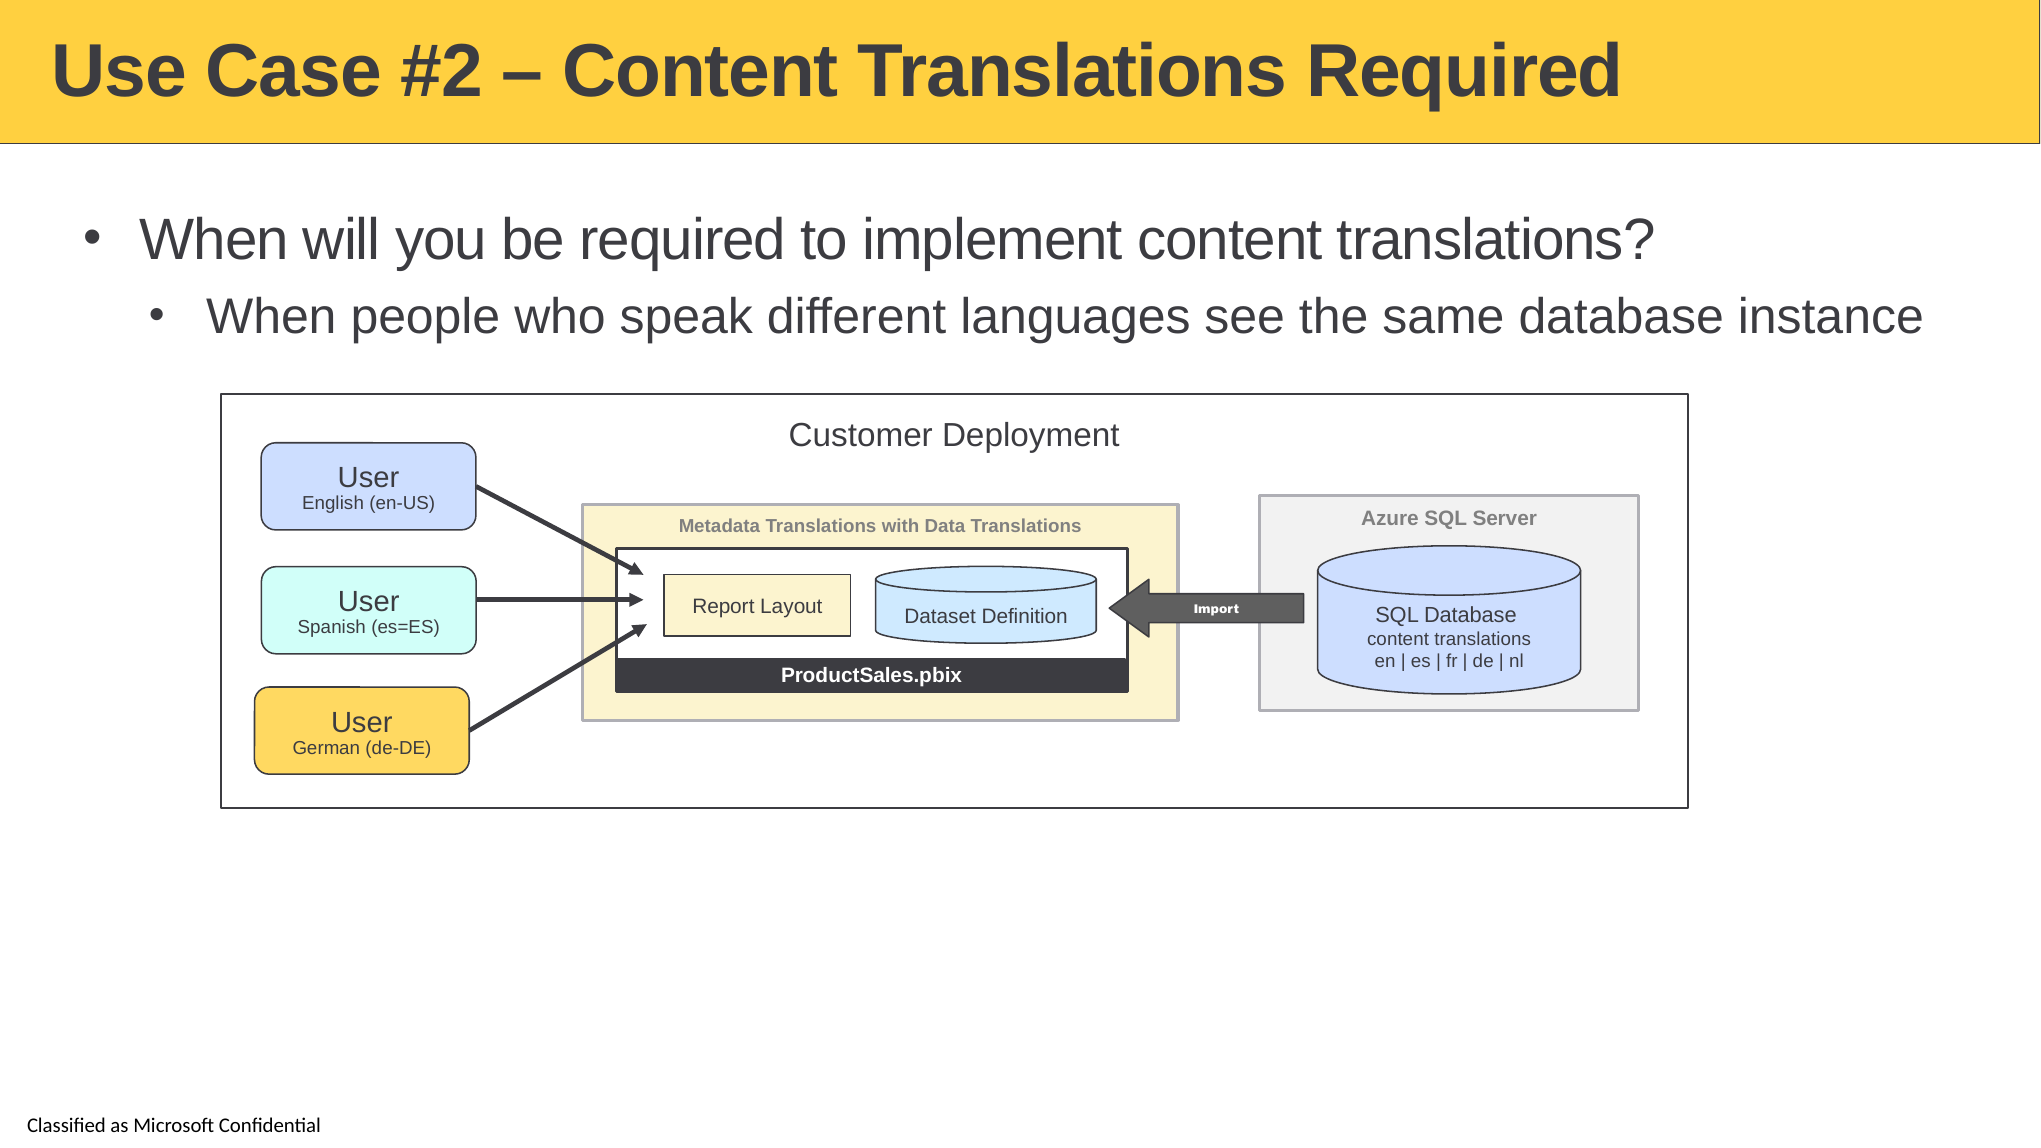

# Use Case #2 – Content Translations Required
When will you be required to implement content translations?
When people who speak different languages see the same database instance

Customer Deployment
User
English (en-US)
Azure SQL Server
Metadata Translations with Data Translations
SQL Database
content translations
en | es | fr | de | nl

Dataset Definition
User
Spanish (es=ES)
Report Layout
Import
ProductSales.pbix
User
German (de-DE)